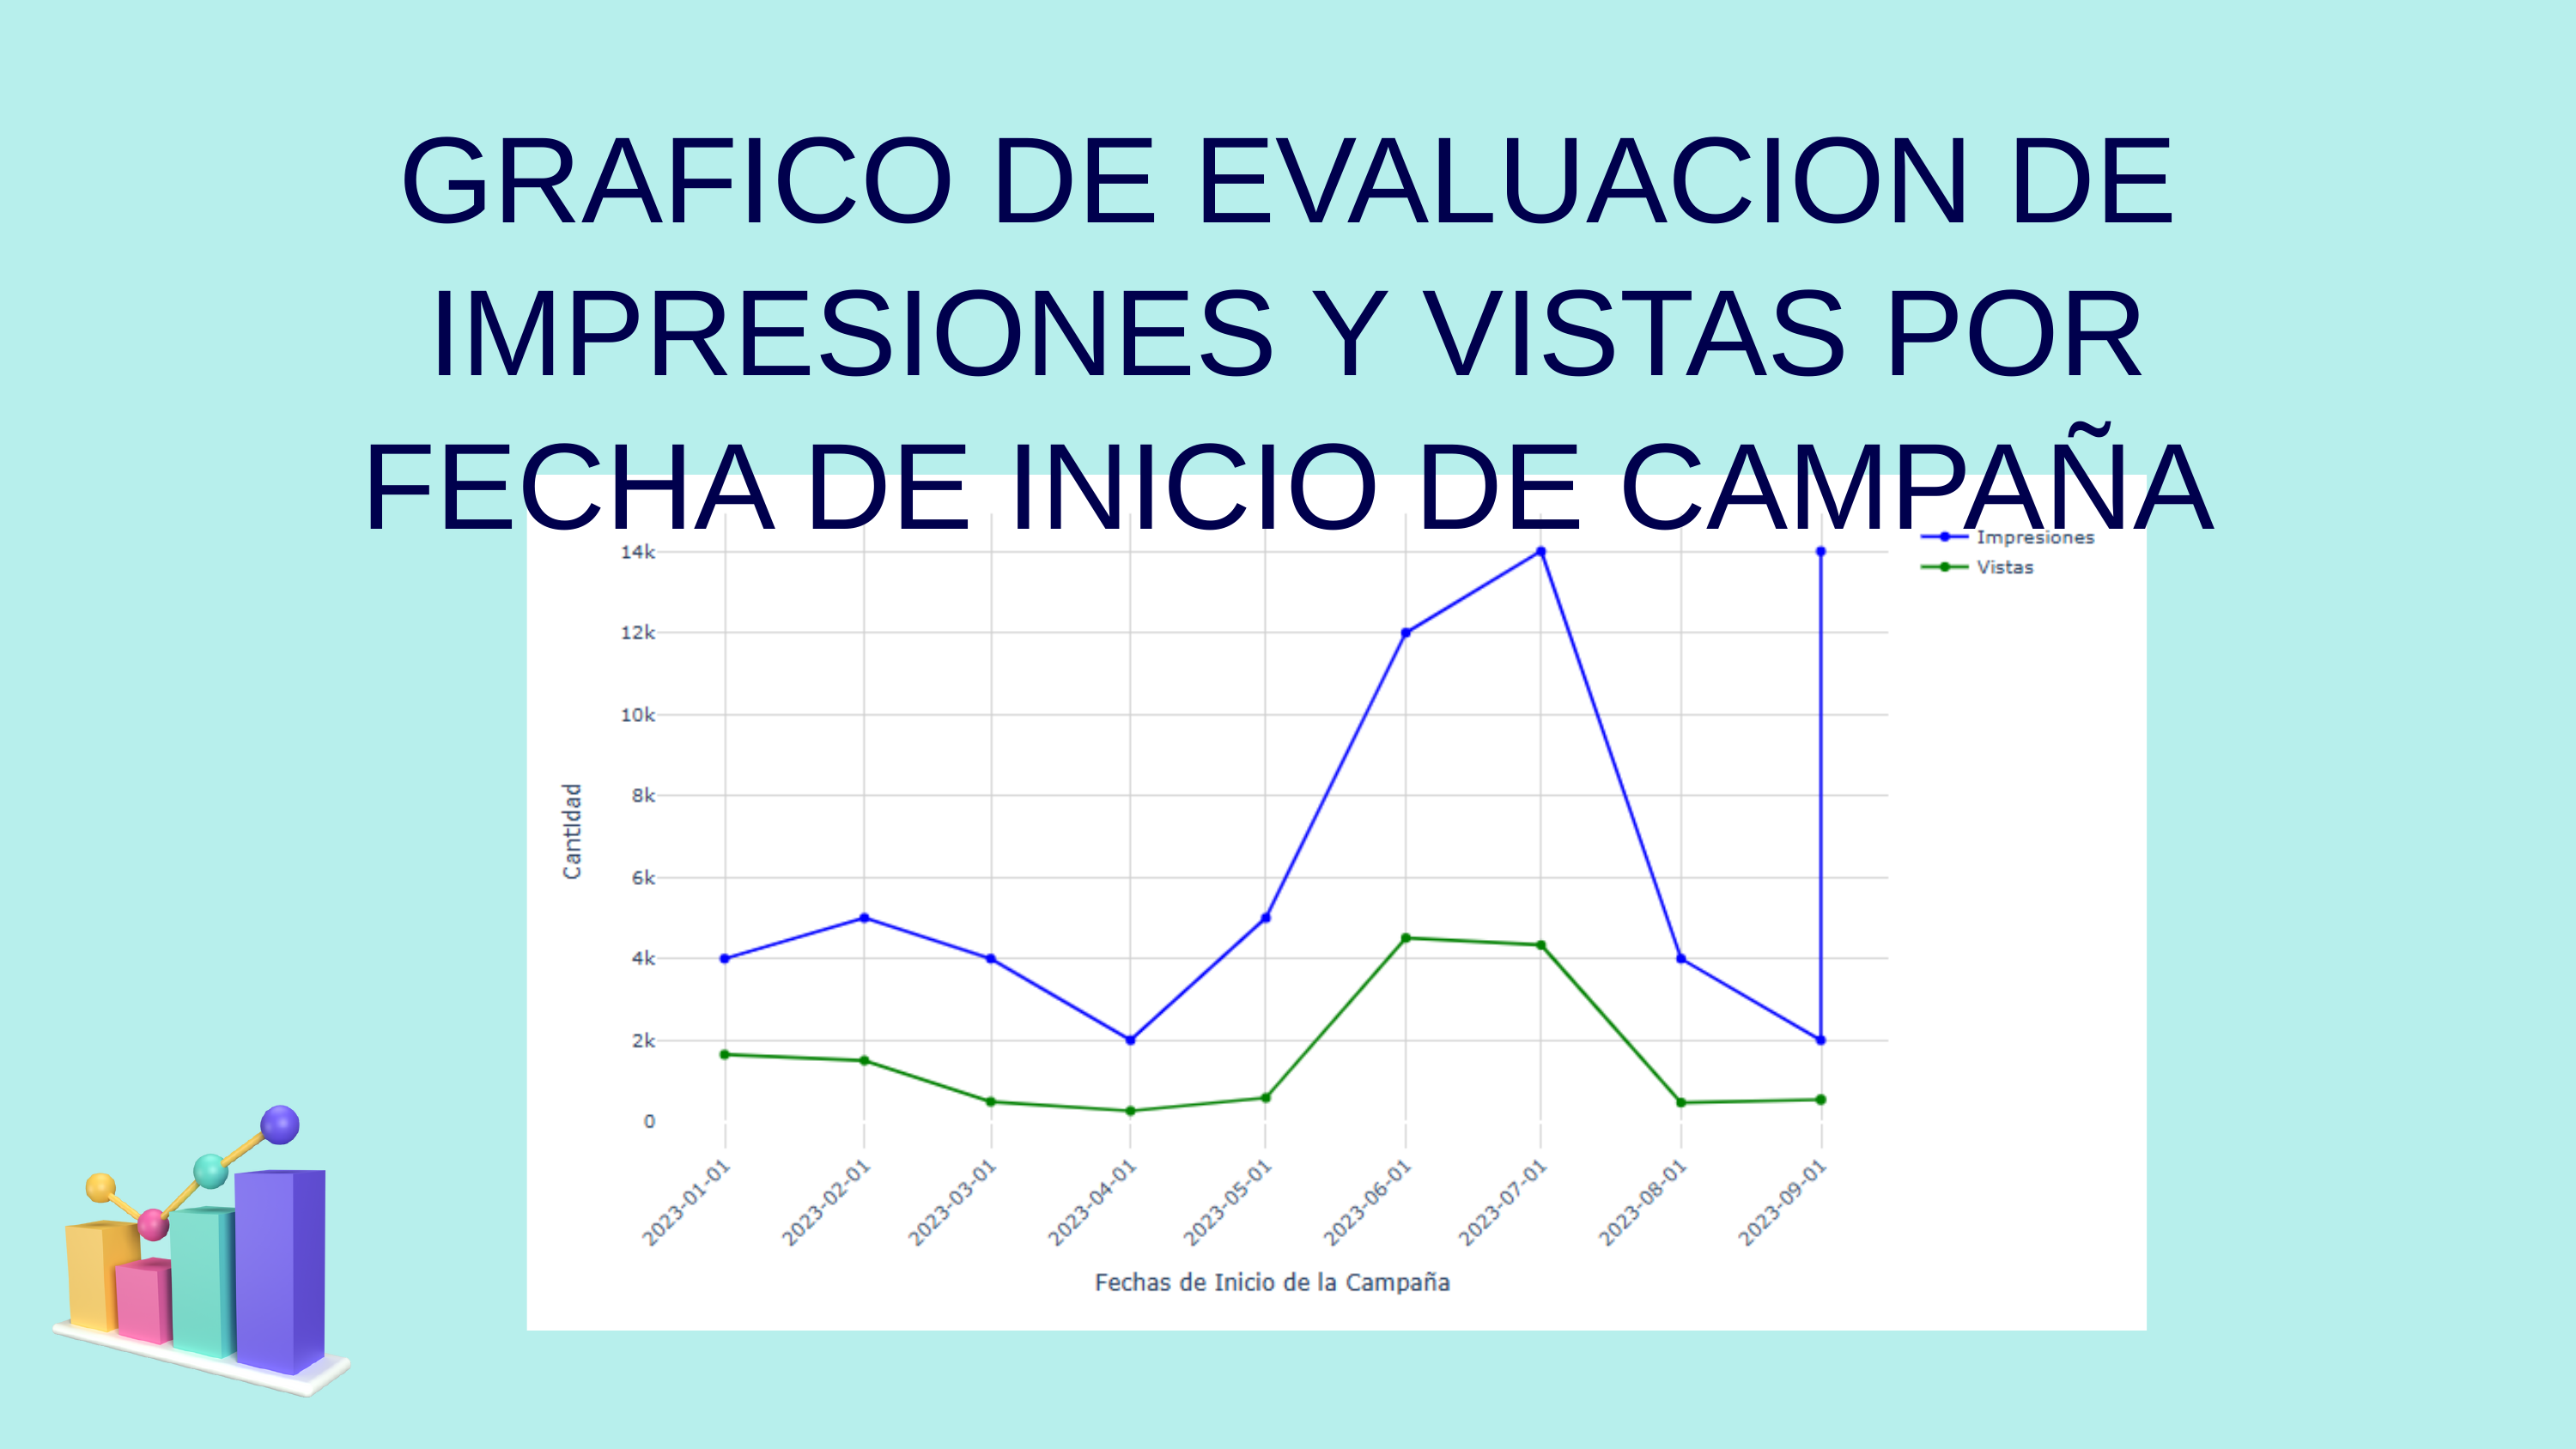

GRAFICO DE EVALUACION DE IMPRESIONES Y VISTAS POR FECHA DE INICIO DE CAMPAÑA